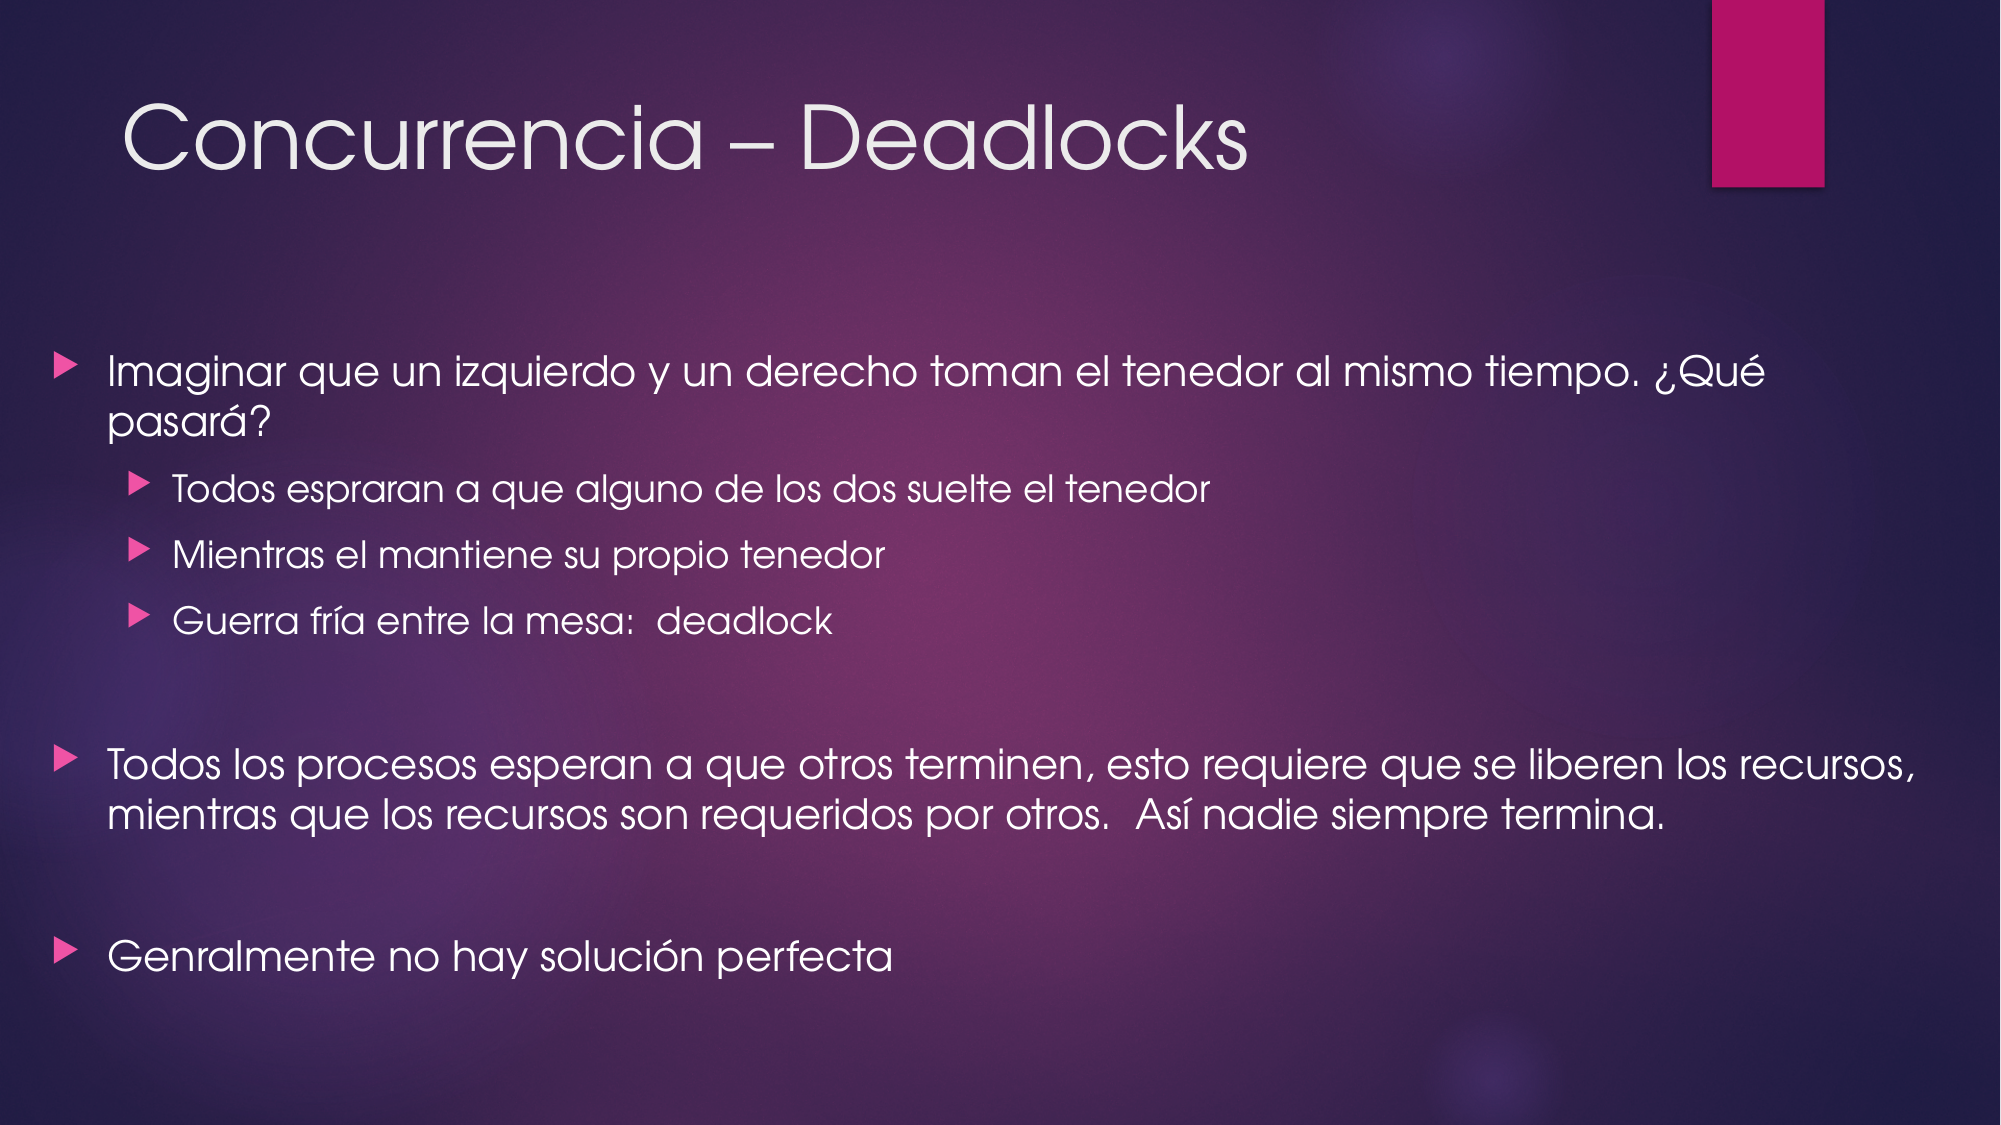

# Concurrencia – Deadlocks
Imaginar que un izquierdo y un derecho toman el tenedor al mismo tiempo. ¿Qué pasará?
Todos espraran a que alguno de los dos suelte el tenedor
Mientras el mantiene su propio tenedor
Guerra fría entre la mesa:  deadlock

Todos los procesos esperan a que otros terminen, esto requiere que se liberen los recursos, mientras que los recursos son requeridos por otros.  Así nadie siempre termina.

Genralmente no hay solución perfecta